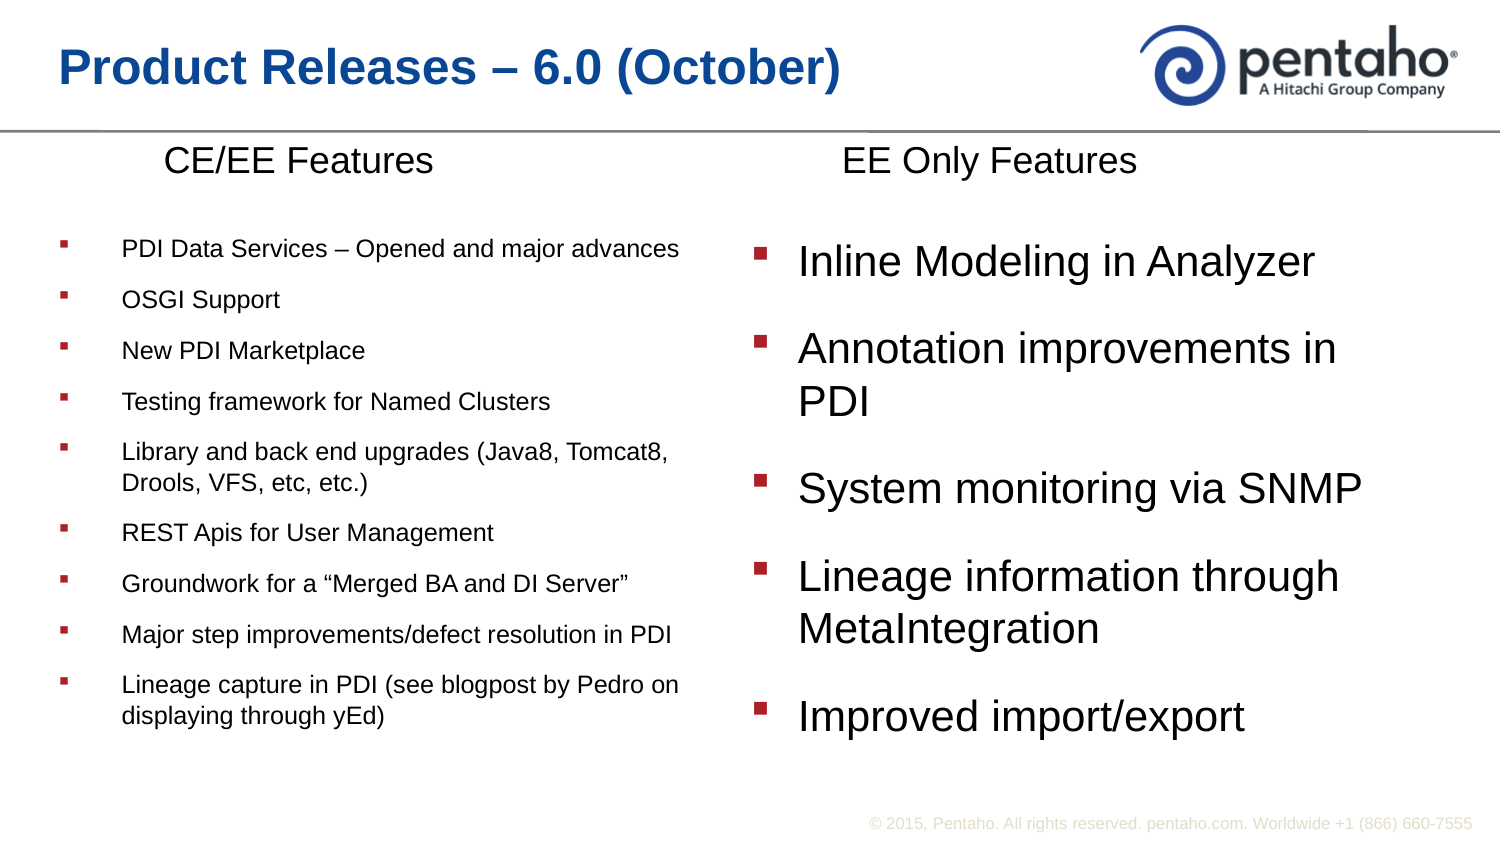

# Product Releases – 6.0 (October)
CE/EE Features
EE Only Features
Inline Modeling in Analyzer
Annotation improvements in PDI
System monitoring via SNMP
Lineage information through MetaIntegration
Improved import/export
PDI Data Services – Opened and major advances
OSGI Support
New PDI Marketplace
Testing framework for Named Clusters
Library and back end upgrades (Java8, Tomcat8, Drools, VFS, etc, etc.)
REST Apis for User Management
Groundwork for a “Merged BA and DI Server”
Major step improvements/defect resolution in PDI
Lineage capture in PDI (see blogpost by Pedro on displaying through yEd)